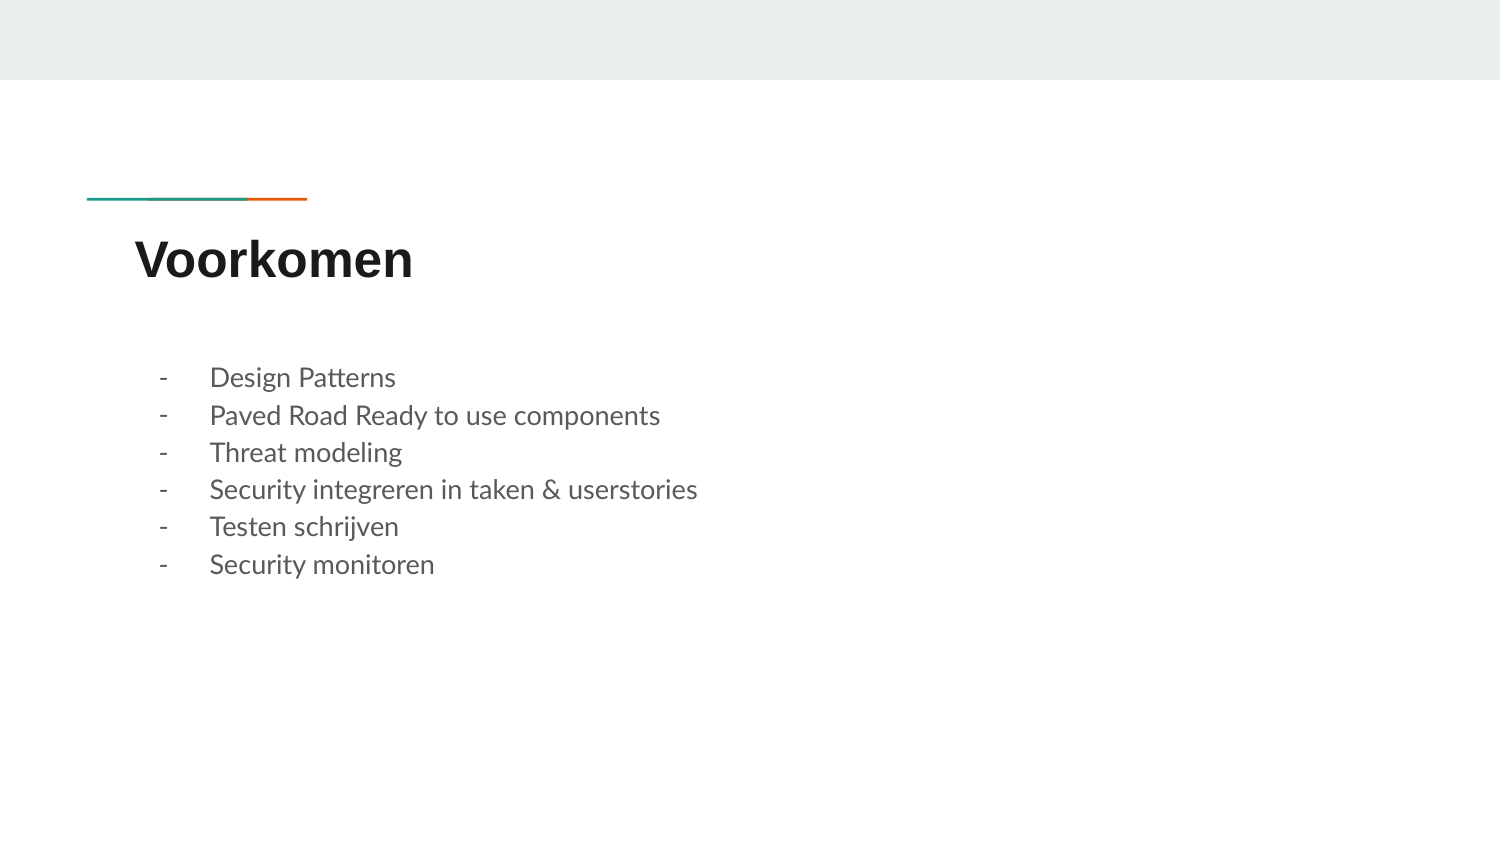

# Voorkomen
Design Patterns
Paved Road Ready to use components
Threat modeling
Security integreren in taken & userstories
Testen schrijven
Security monitoren